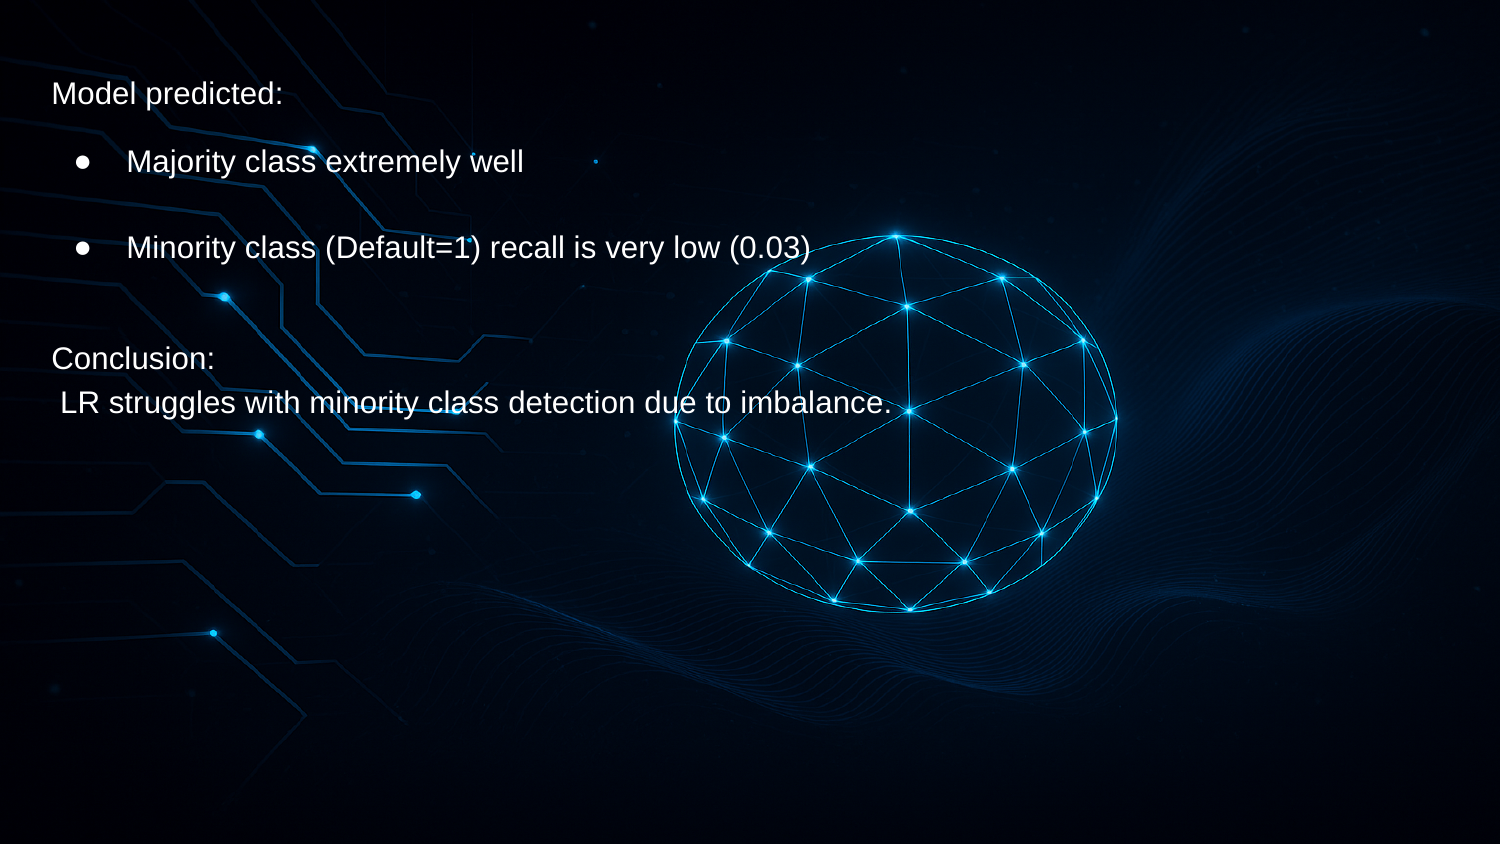

Model predicted:
Majority class extremely well
Minority class (Default=1) recall is very low (0.03)
Conclusion:
 LR struggles with minority class detection due to imbalance.